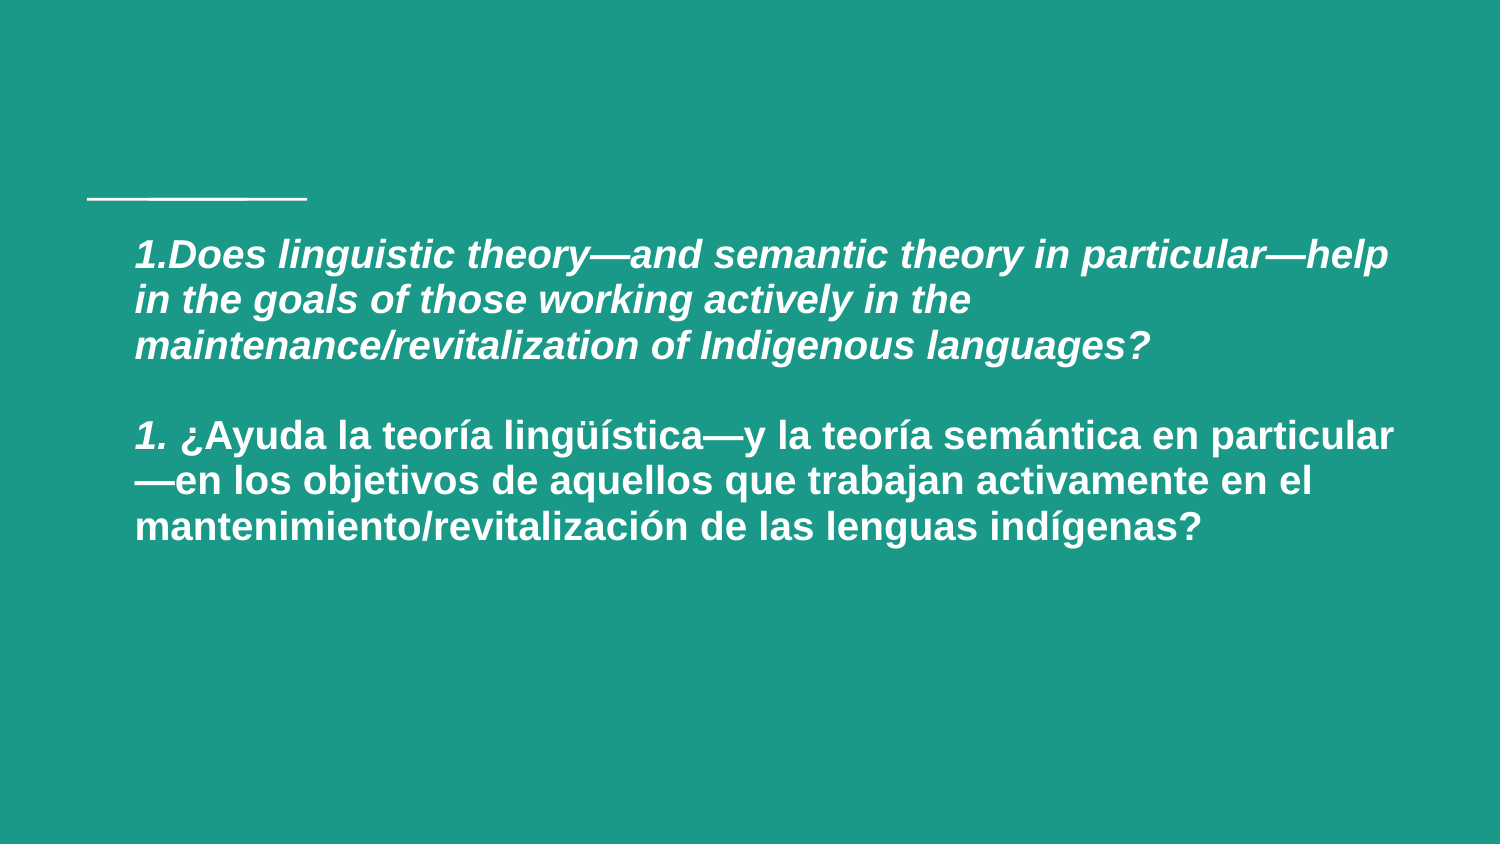

# 1.Does linguistic theory—and semantic theory in particular—help in the goals of those working actively in the maintenance/revitalization of Indigenous languages? 1. ¿Ayuda la teoría lingüística—y la teoría semántica en particular—en los objetivos de aquellos que trabajan activamente en el mantenimiento/revitalización de las lenguas indígenas?